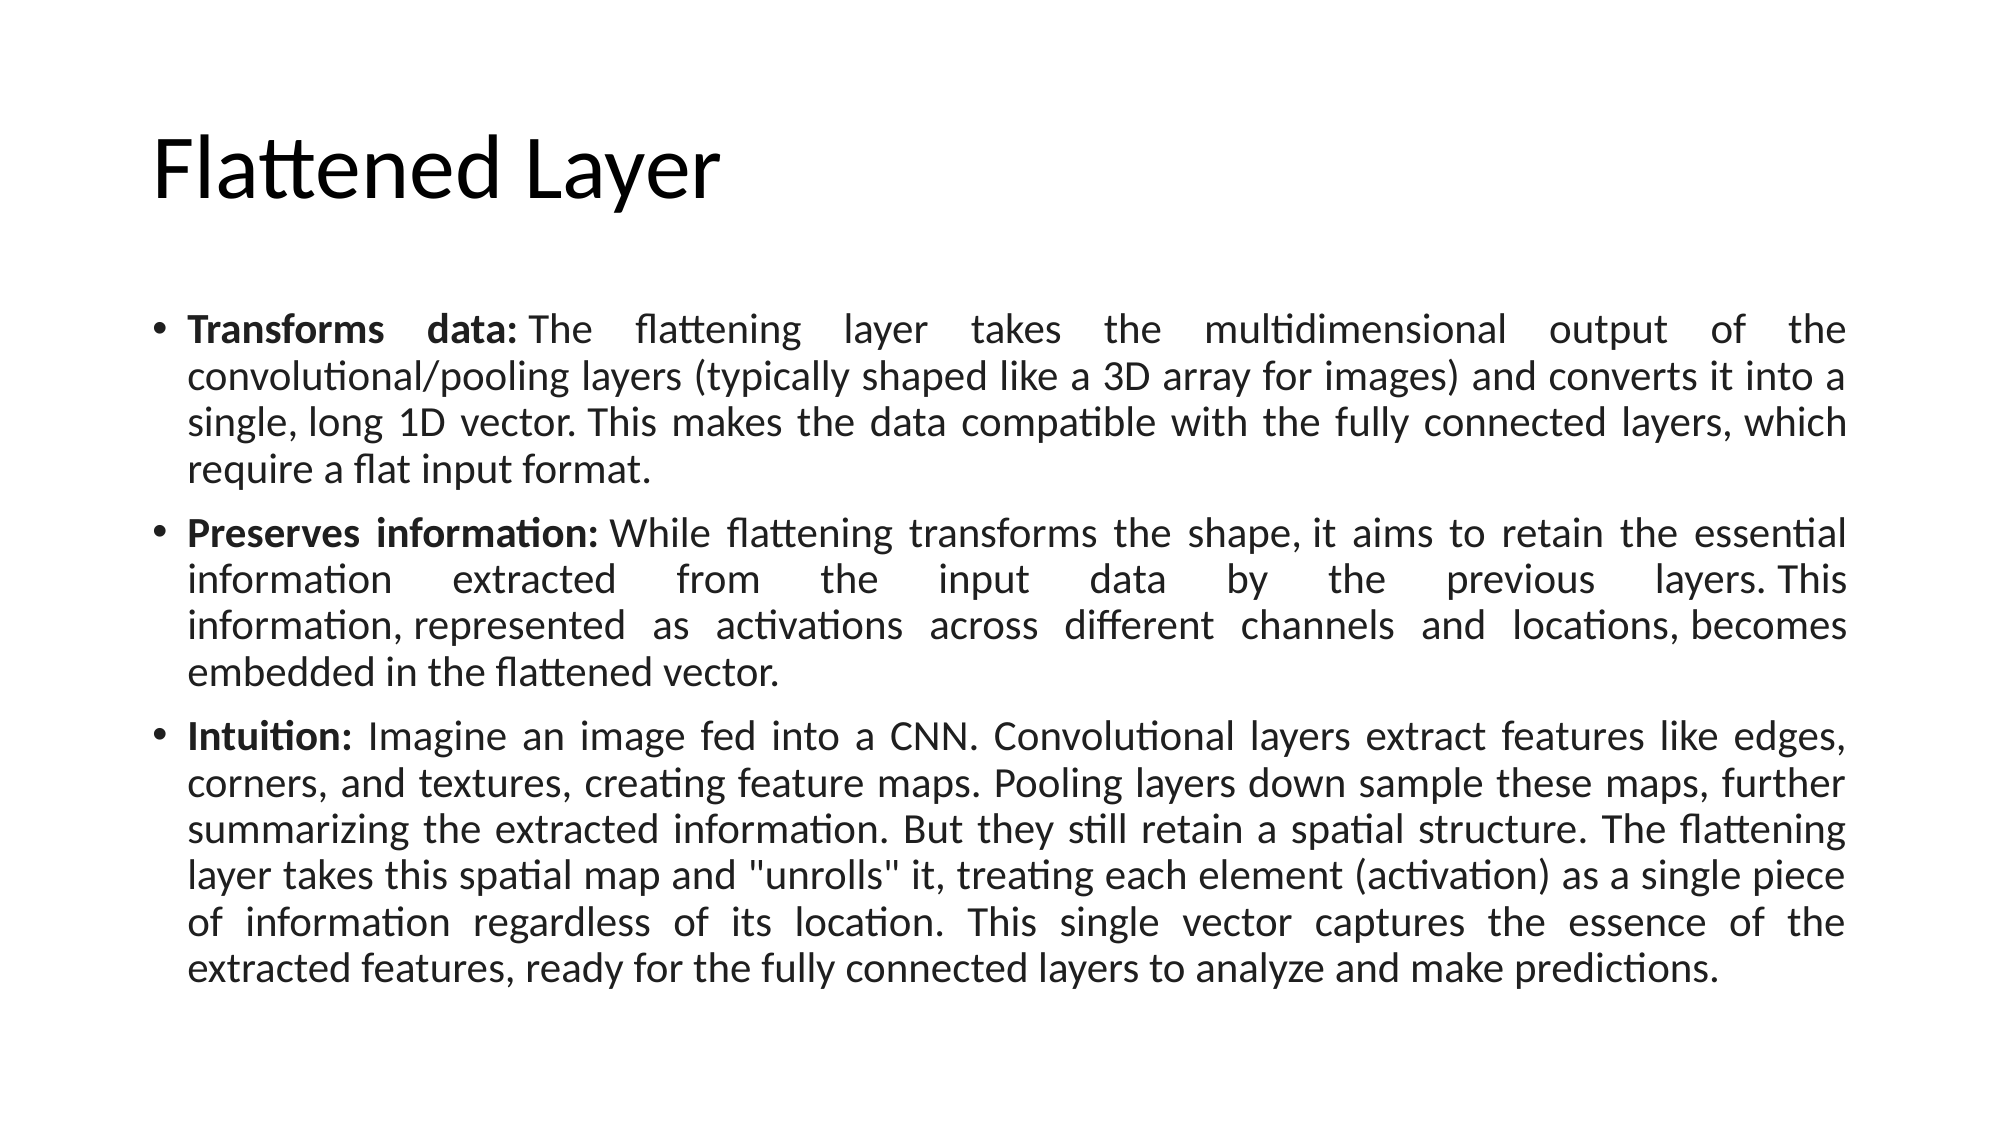

# Flattened Layer
Transforms data: The flattening layer takes the multidimensional output of the convolutional/pooling layers (typically shaped like a 3D array for images) and converts it into a single, long 1D vector. This makes the data compatible with the fully connected layers, which require a flat input format.
Preserves information: While flattening transforms the shape, it aims to retain the essential information extracted from the input data by the previous layers. This information, represented as activations across different channels and locations, becomes embedded in the flattened vector.
Intuition: Imagine an image fed into a CNN. Convolutional layers extract features like edges, corners, and textures, creating feature maps. Pooling layers down sample these maps, further summarizing the extracted information. But they still retain a spatial structure. The flattening layer takes this spatial map and "unrolls" it, treating each element (activation) as a single piece of information regardless of its location. This single vector captures the essence of the extracted features, ready for the fully connected layers to analyze and make predictions.